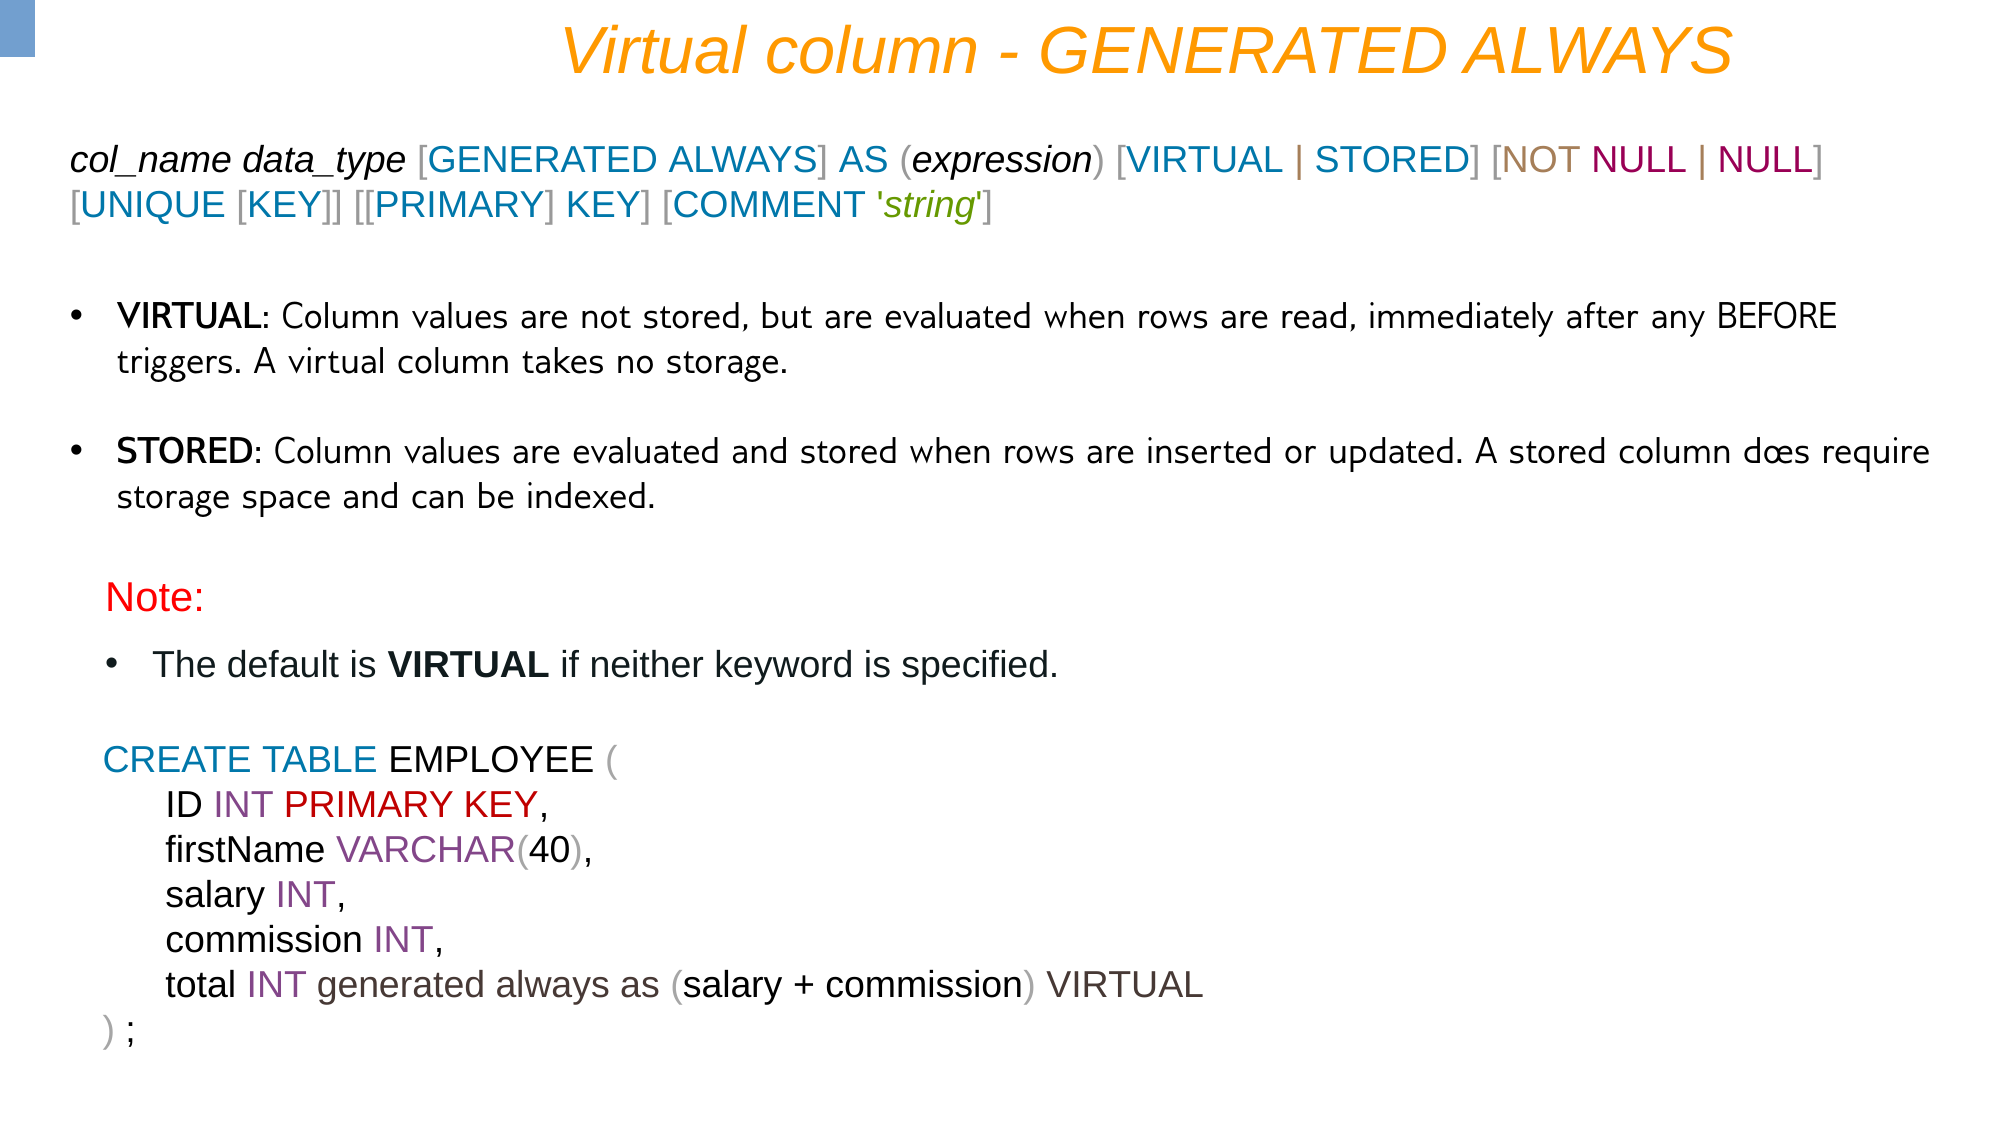

Virtual column - GENERATED ALWAYS
col_name data_type [GENERATED ALWAYS] AS (expression) [VIRTUAL | STORED] [NOT NULL | NULL] [UNIQUE [KEY]] [[PRIMARY] KEY] [COMMENT 'string']
VIRTUAL: Column values are not stored, but are evaluated when rows are read, immediately after any BEFORE triggers. A virtual column takes no storage.

STORED: Column values are evaluated and stored when rows are inserted or updated. A stored column does require storage space and can be indexed.
Note:

The default is VIRTUAL if neither keyword is specified.
CREATE TABLE EMPLOYEE (
      ID INT PRIMARY KEY,
      firstName VARCHAR(40),
      salary INT,
      commission INT,
      total INT generated always as (salary + commission) VIRTUAL
) ;